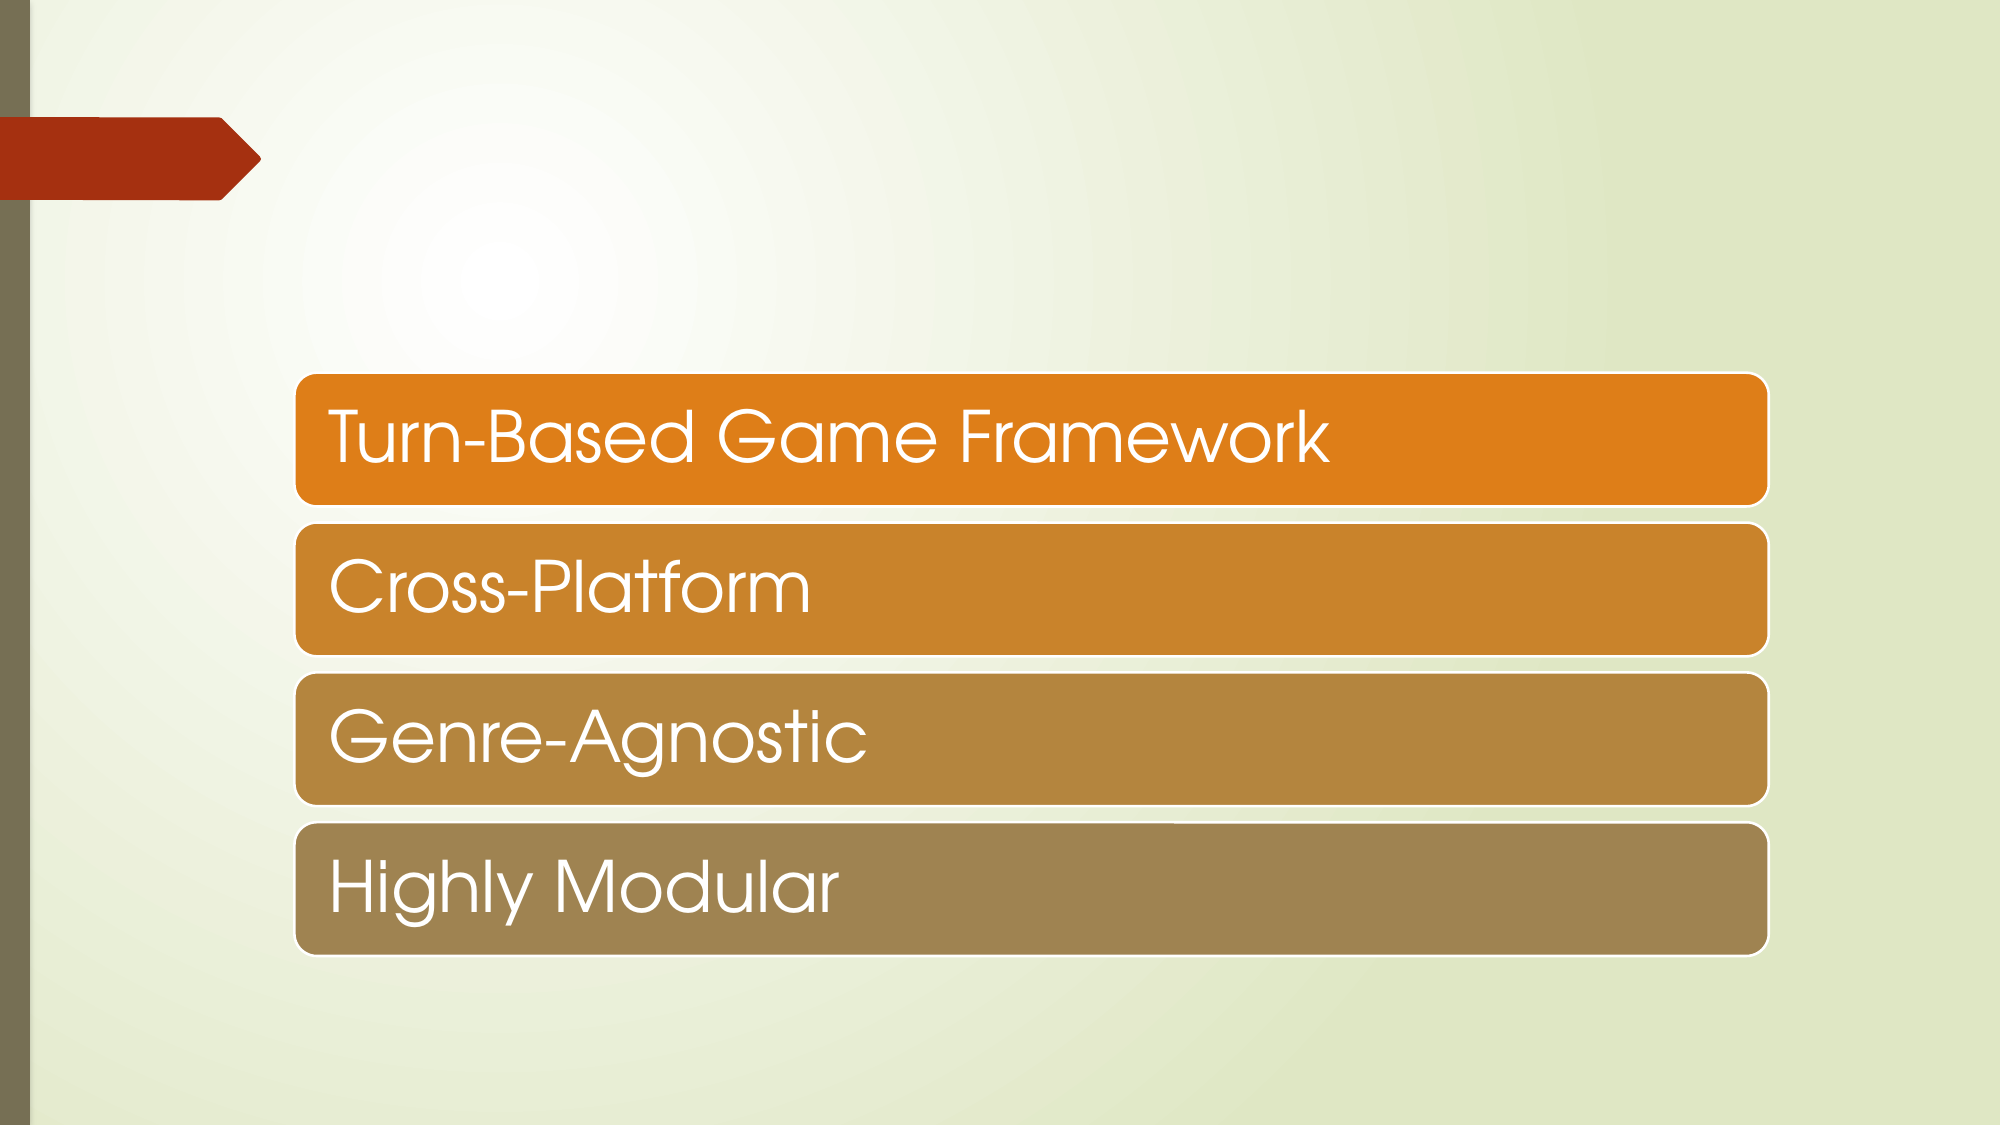

Turn-Based Game Framework
Cross-Platform
Genre-Agnostic
Highly Modular